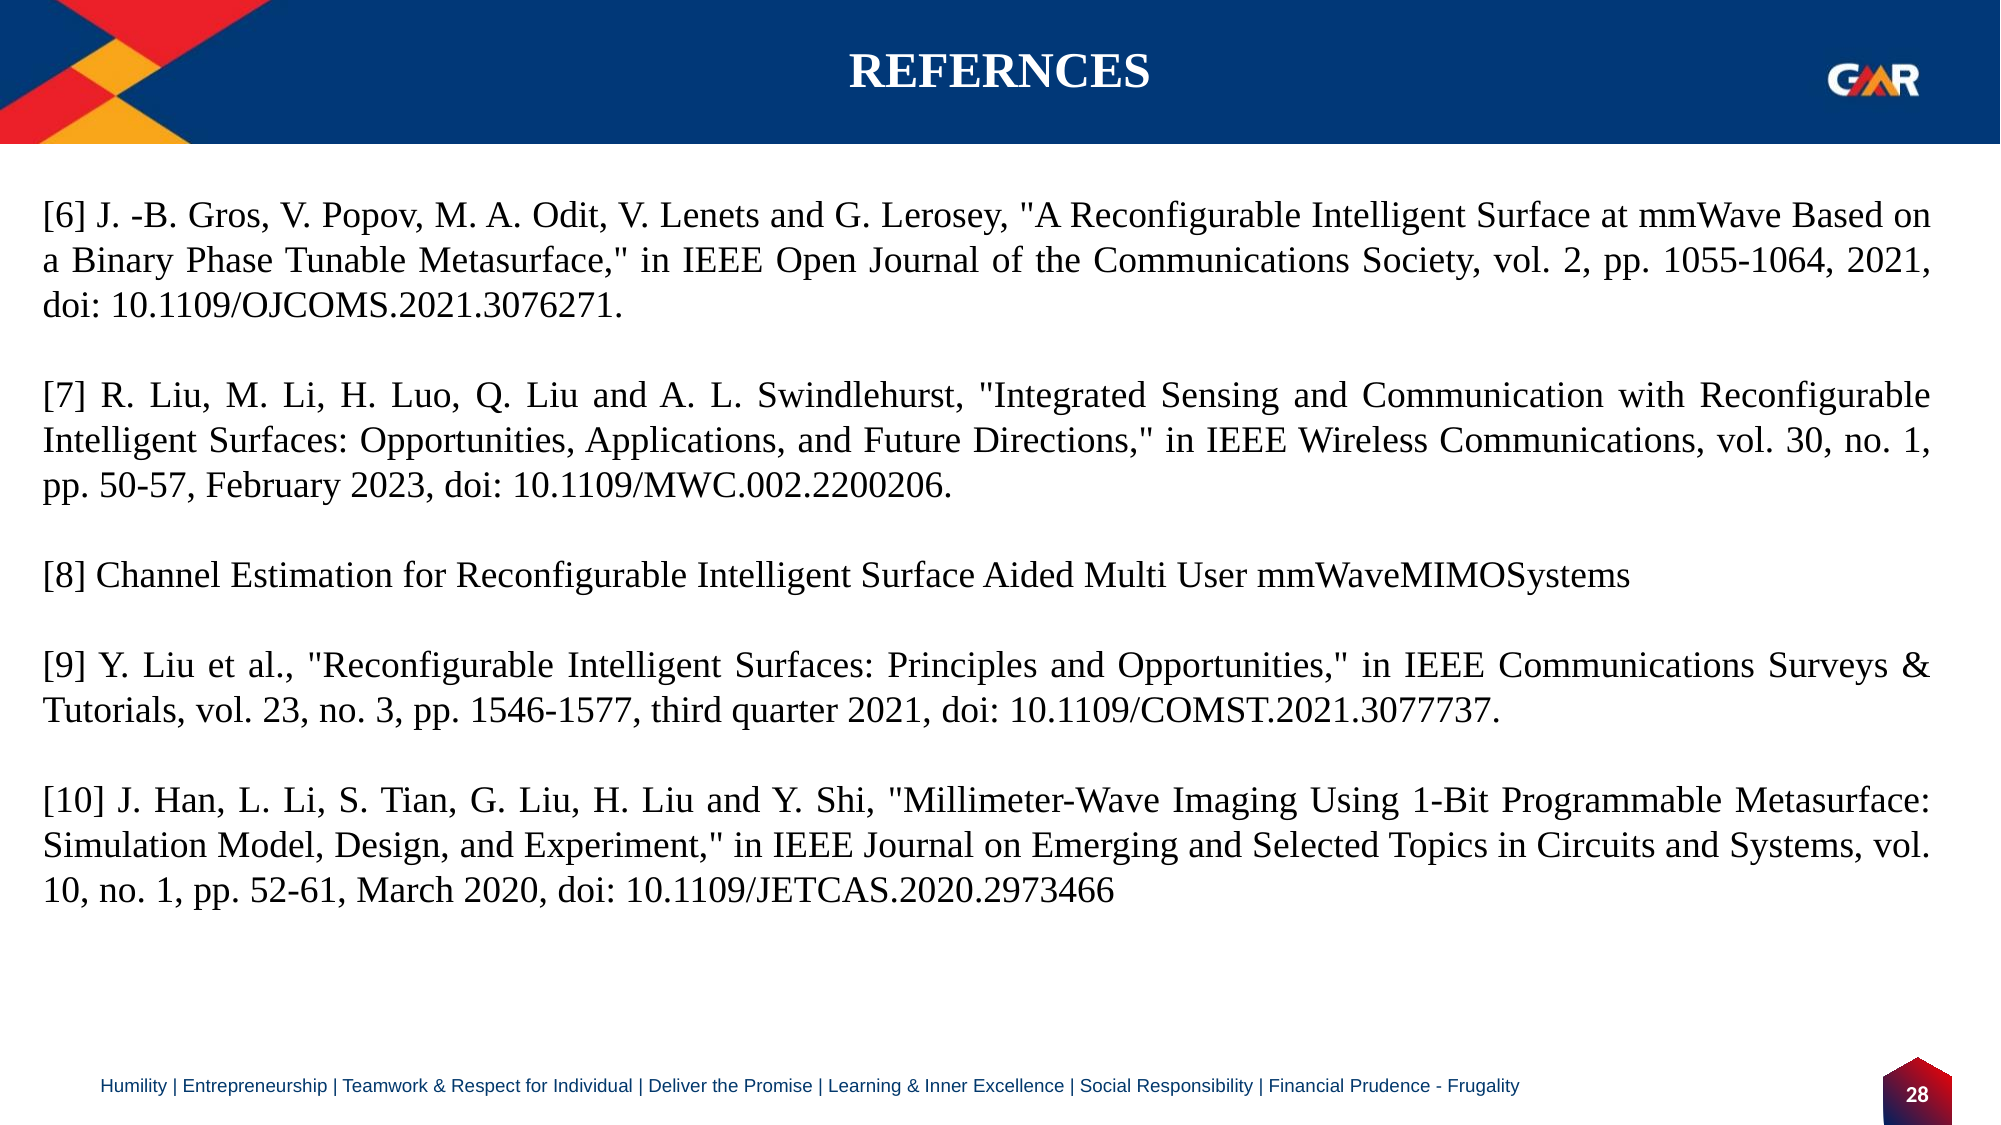

# REFERNCES
[6] J. -B. Gros, V. Popov, M. A. Odit, V. Lenets and G. Lerosey, "A Reconfigurable Intelligent Surface at mmWave Based on a Binary Phase Tunable Metasurface," in IEEE Open Journal of the Communications Society, vol. 2, pp. 1055-1064, 2021, doi: 10.1109/OJCOMS.2021.3076271.

[7] R. Liu, M. Li, H. Luo, Q. Liu and A. L. Swindlehurst, "Integrated Sensing and Communication with Reconfigurable Intelligent Surfaces: Opportunities, Applications, and Future Directions," in IEEE Wireless Communications, vol. 30, no. 1, pp. 50-57, February 2023, doi: 10.1109/MWC.002.2200206.

[8] Channel Estimation for Reconfigurable Intelligent Surface Aided Multi User mmWaveMIMOSystems

[9] Y. Liu et al., "Reconfigurable Intelligent Surfaces: Principles and Opportunities," in IEEE Communications Surveys & Tutorials, vol. 23, no. 3, pp. 1546-1577, third quarter 2021, doi: 10.1109/COMST.2021.3077737.

[10] J. Han, L. Li, S. Tian, G. Liu, H. Liu and Y. Shi, "Millimeter-Wave Imaging Using 1-Bit Programmable Metasurface: Simulation Model, Design, and Experiment," in IEEE Journal on Emerging and Selected Topics in Circuits and Systems, vol. 10, no. 1, pp. 52-61, March 2020, doi: 10.1109/JETCAS.2020.2973466